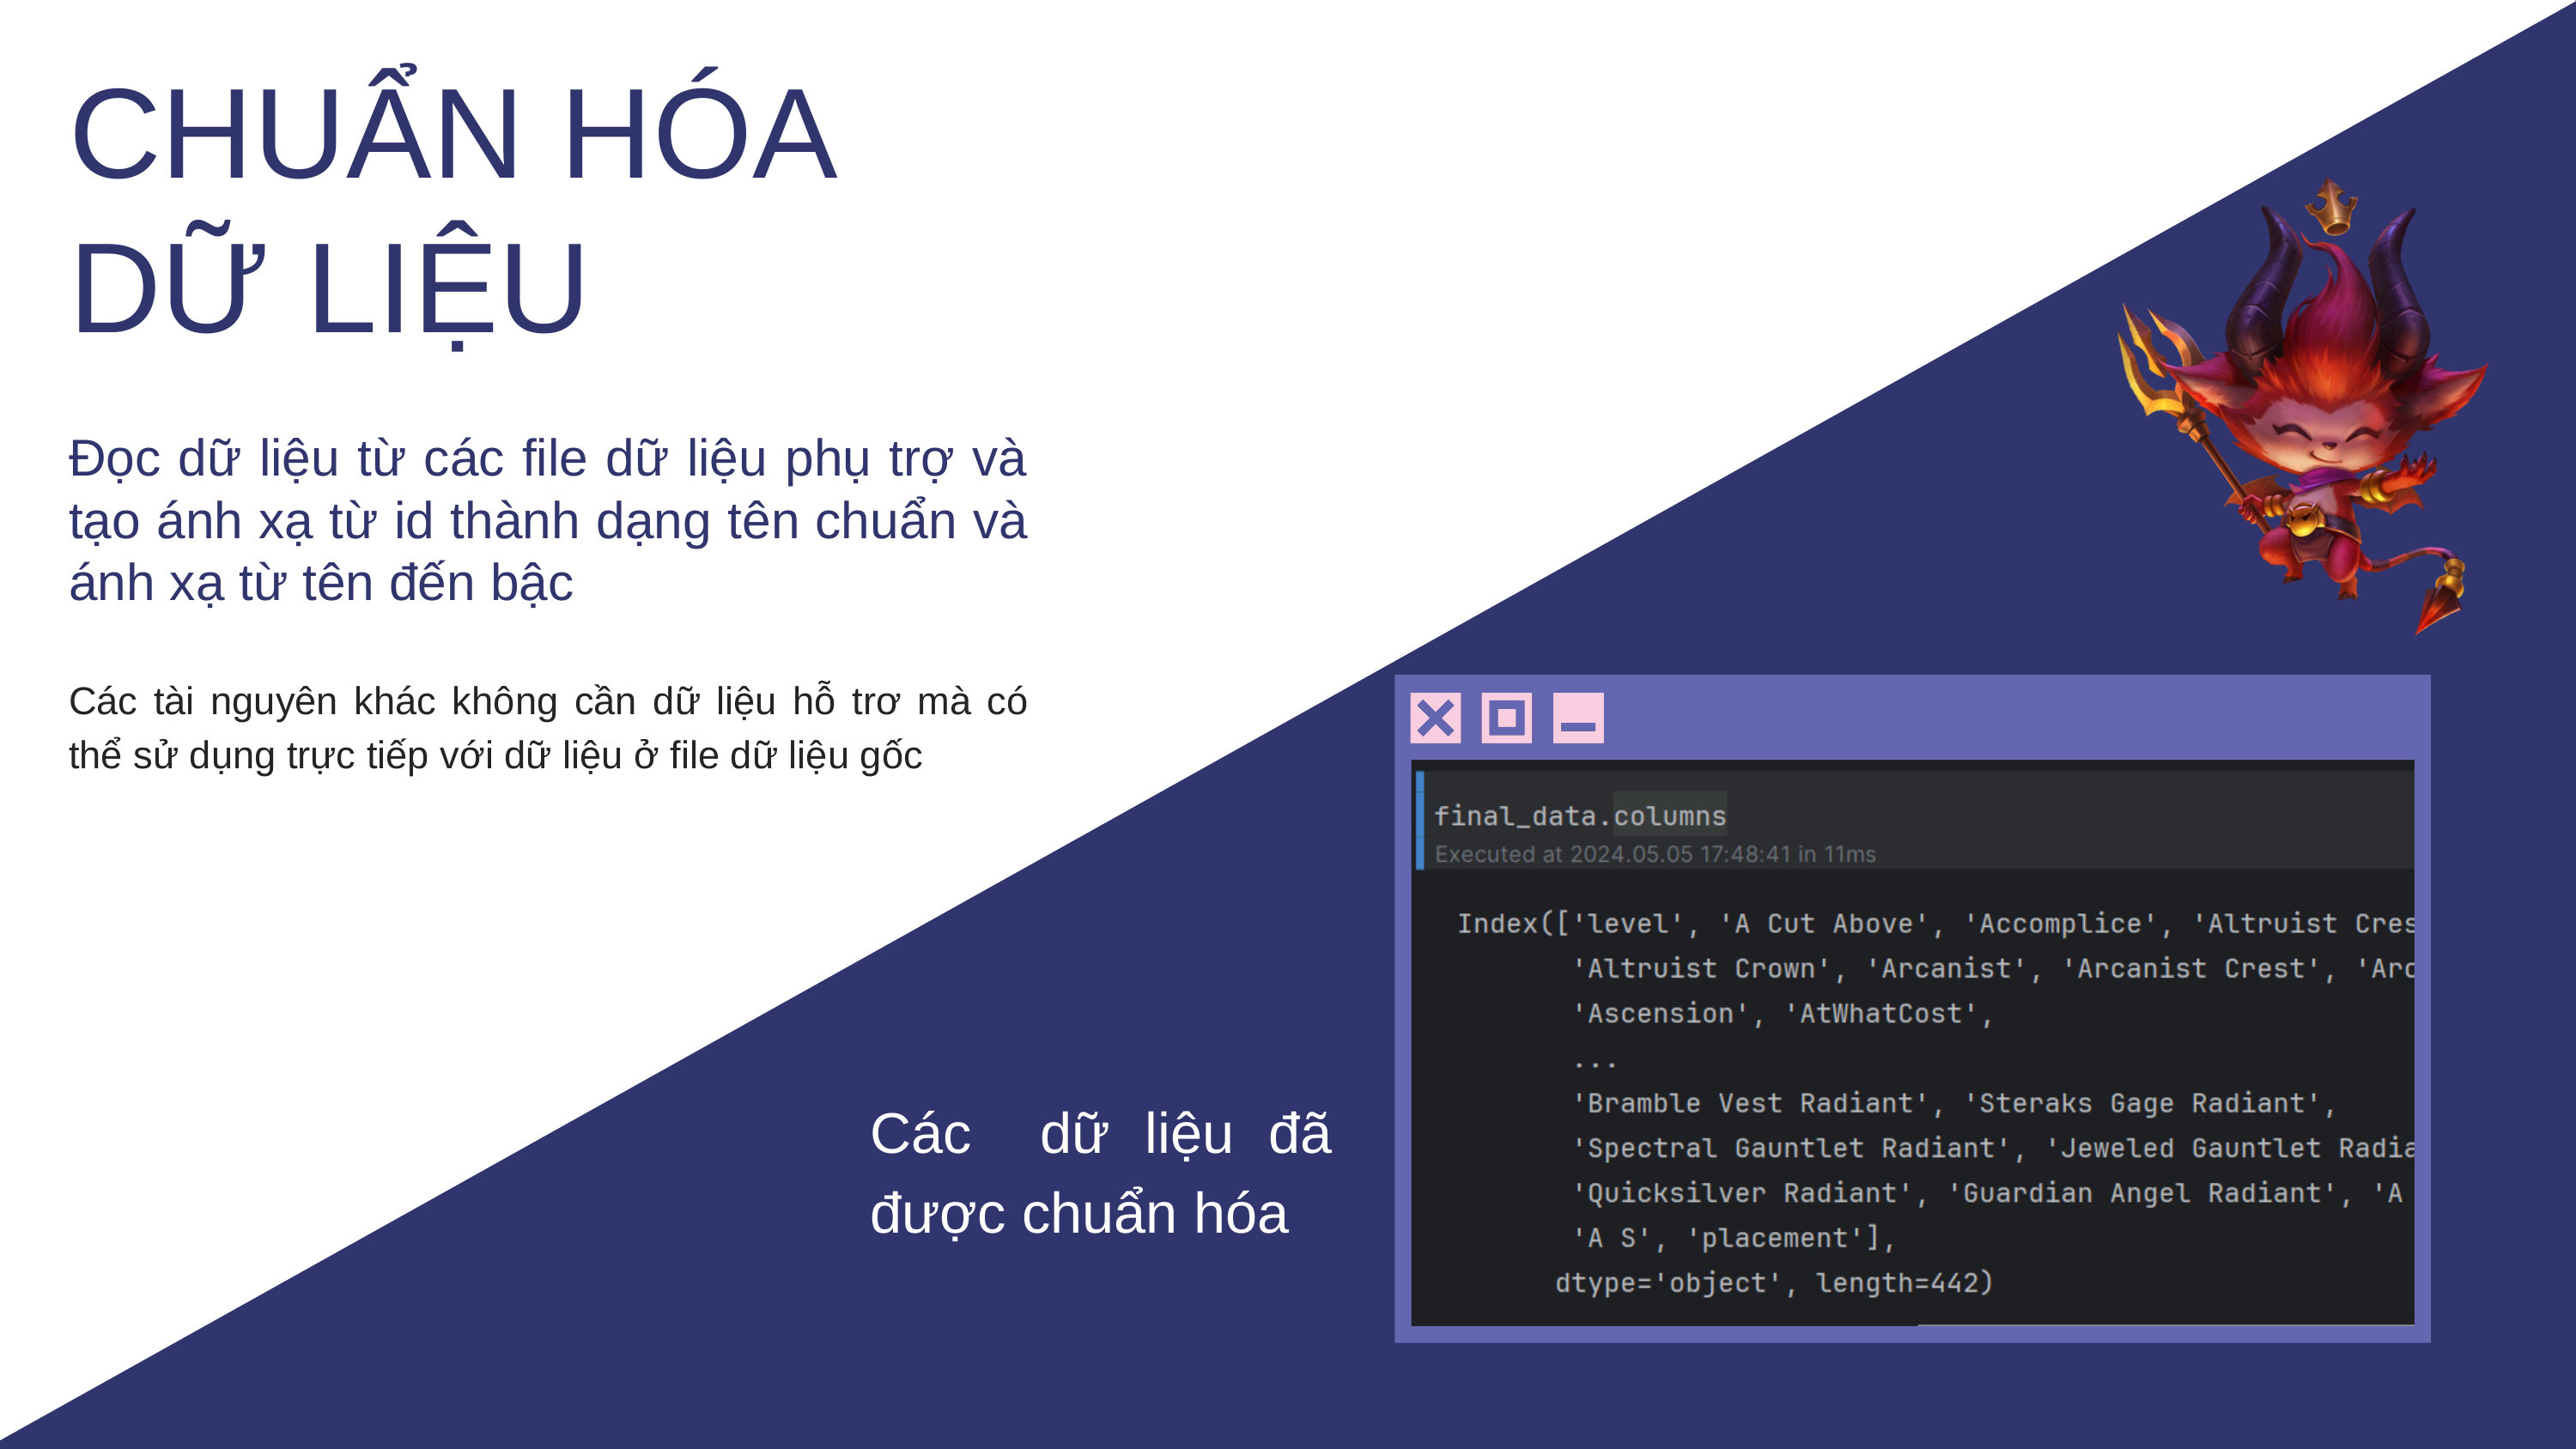

CHUẨN HÓA DỮ LIỆU

Đọc dữ liệu từ các file dữ liệu phụ trợ và tạo ánh xạ từ id thành dạng tên chuẩn và ánh xạ từ tên đến bậc
Các tài nguyên khác không cần dữ liệu hỗ trơ mà có thể sử dụng trực tiếp với dữ liệu ở file dữ liệu gốc

Các  dữ liệu đã được chuẩn hóa